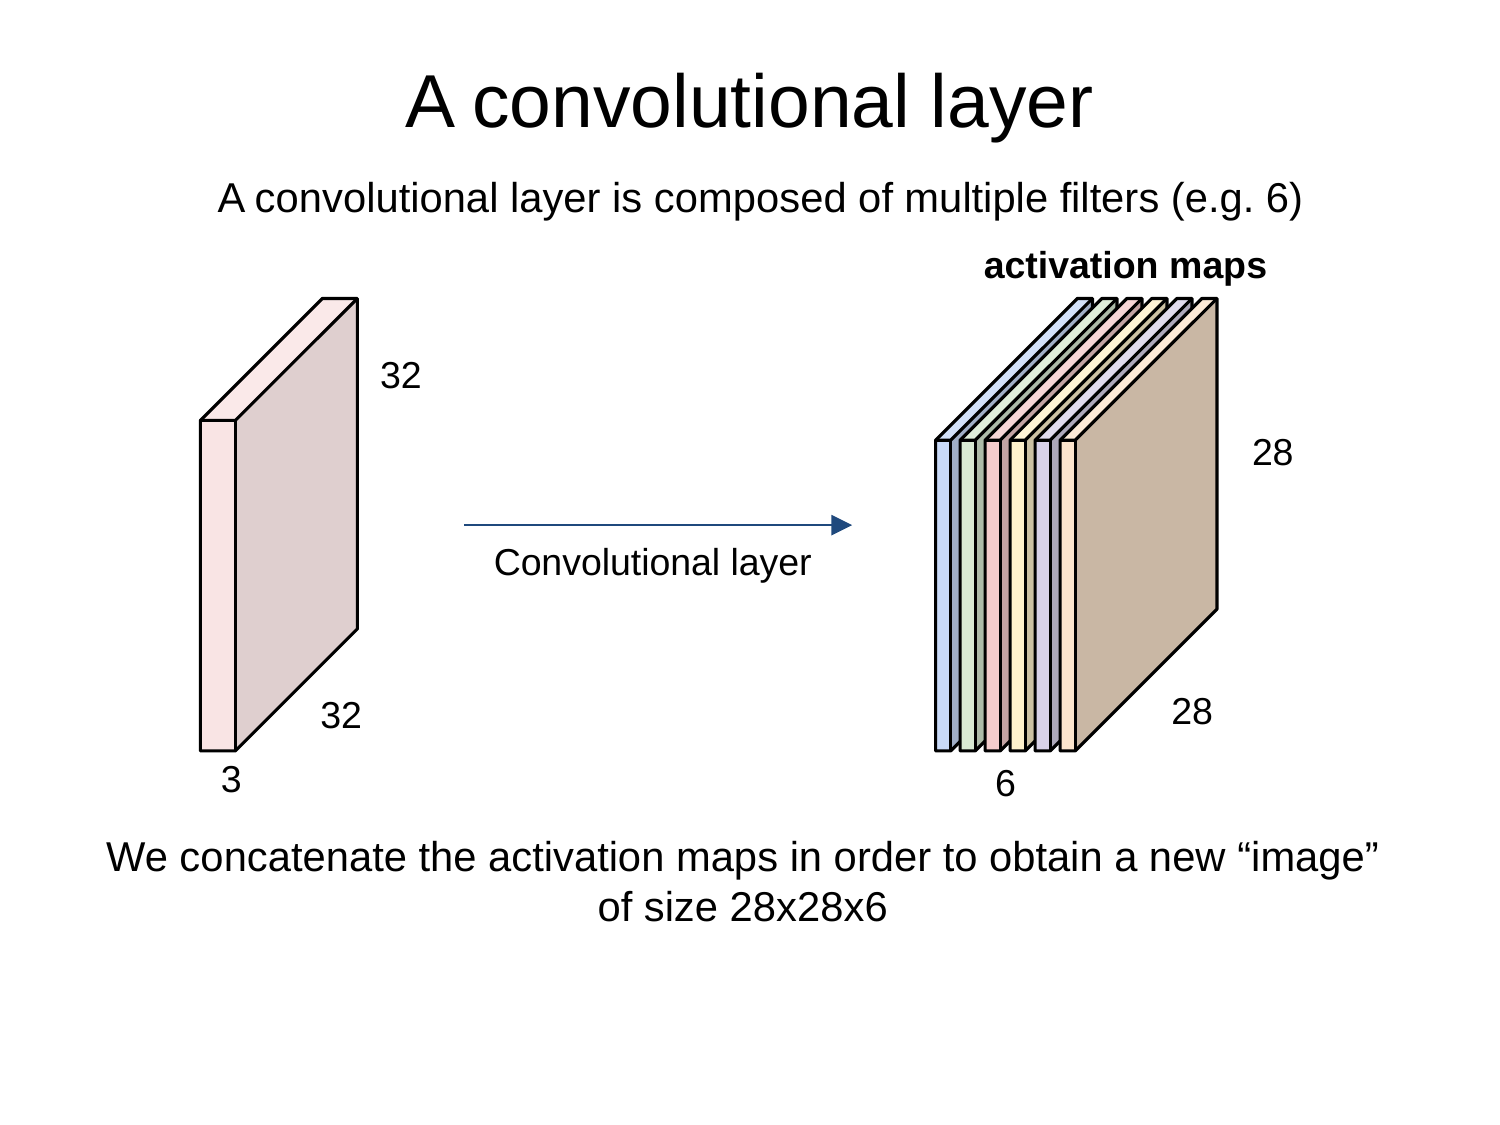

A convolutional layer
A convolutional layer is composed of multiple filters (e.g. 6)
activation maps

32
28
Convolutional layer
28
32
3
6
We concatenate the activation maps in order to obtain a new “image” of size 28x28x6